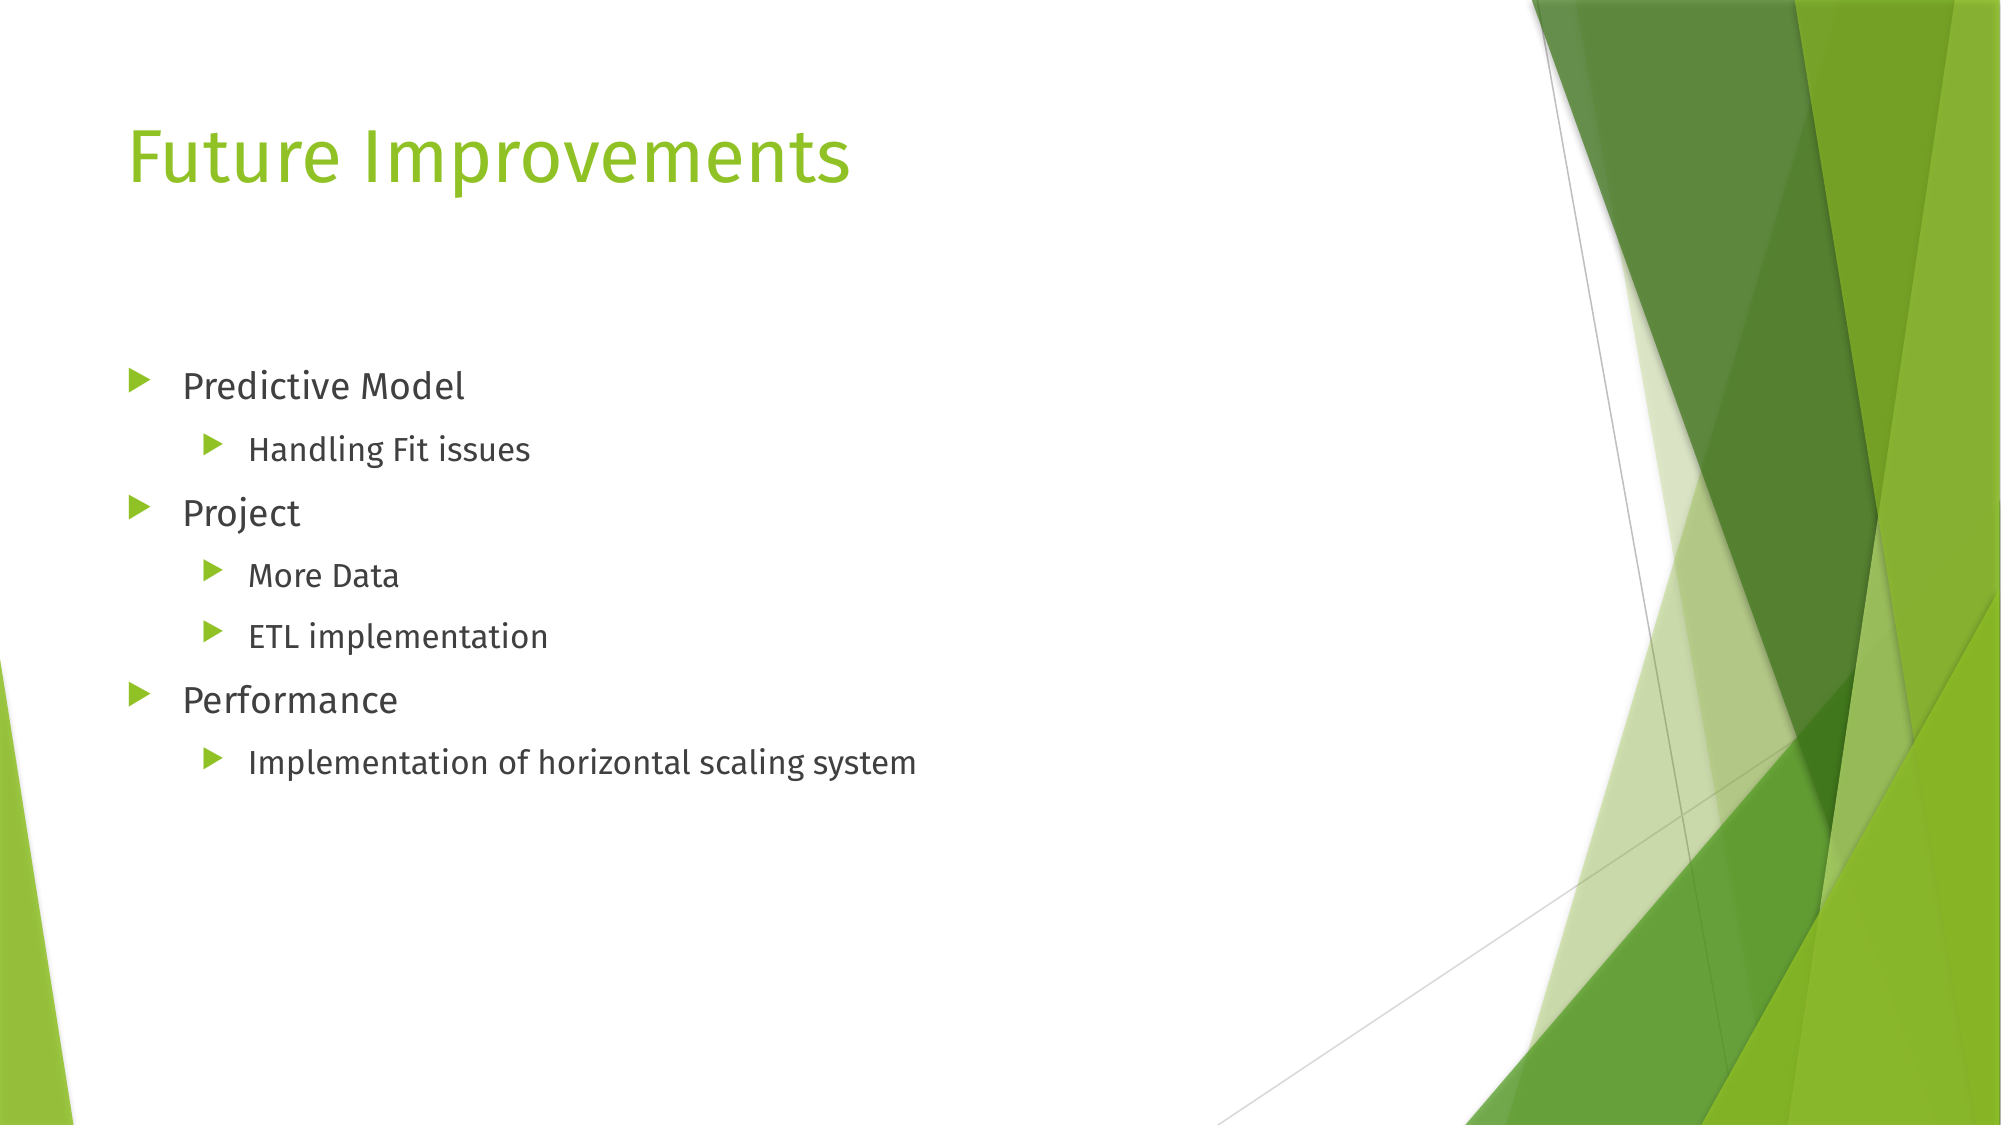

# Future Improvements
Predictive Model
Handling Fit issues
Project
More Data
ETL implementation
Performance
Implementation of horizontal scaling system